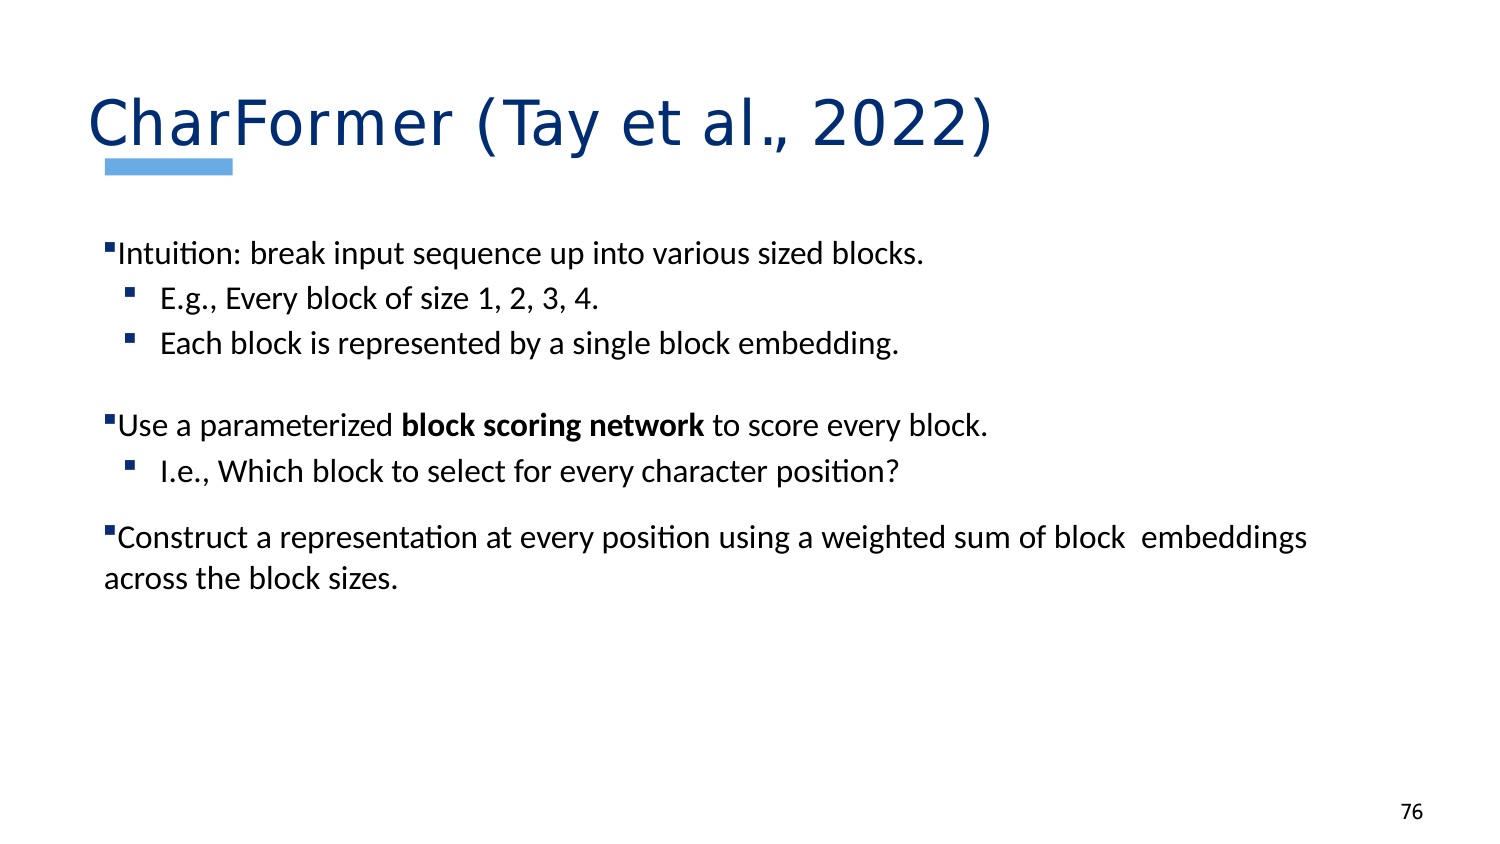

# CharFormer (Tay et al., 2022)
Intuition: break input sequence up into various sized blocks.
E.g., Every block of size 1, 2, 3, 4.
Each block is represented by a single block embedding.

Use a parameterized block scoring network to score every block.
I.e., Which block to select for every character position?
Construct a representation at every position using a weighted sum of block  embeddings across the block sizes.